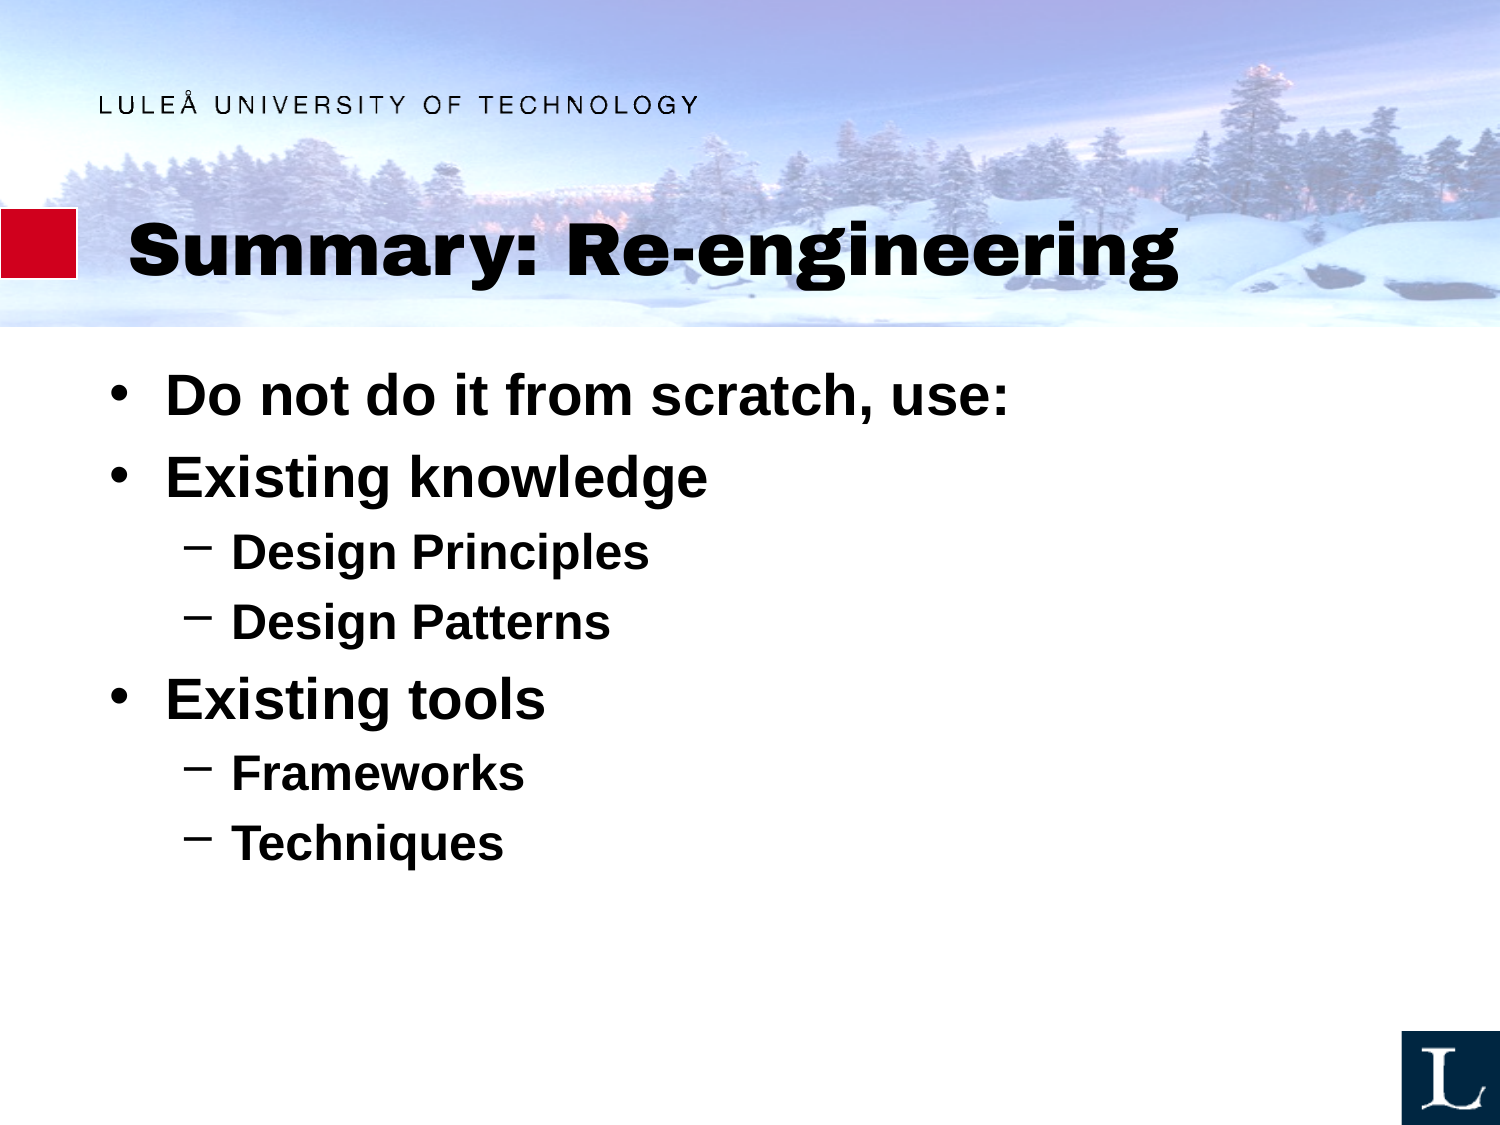

# Summary: Re-engineering
Do not do it from scratch, use:
Existing knowledge
Design Principles
Design Patterns
Existing tools
Frameworks
Techniques